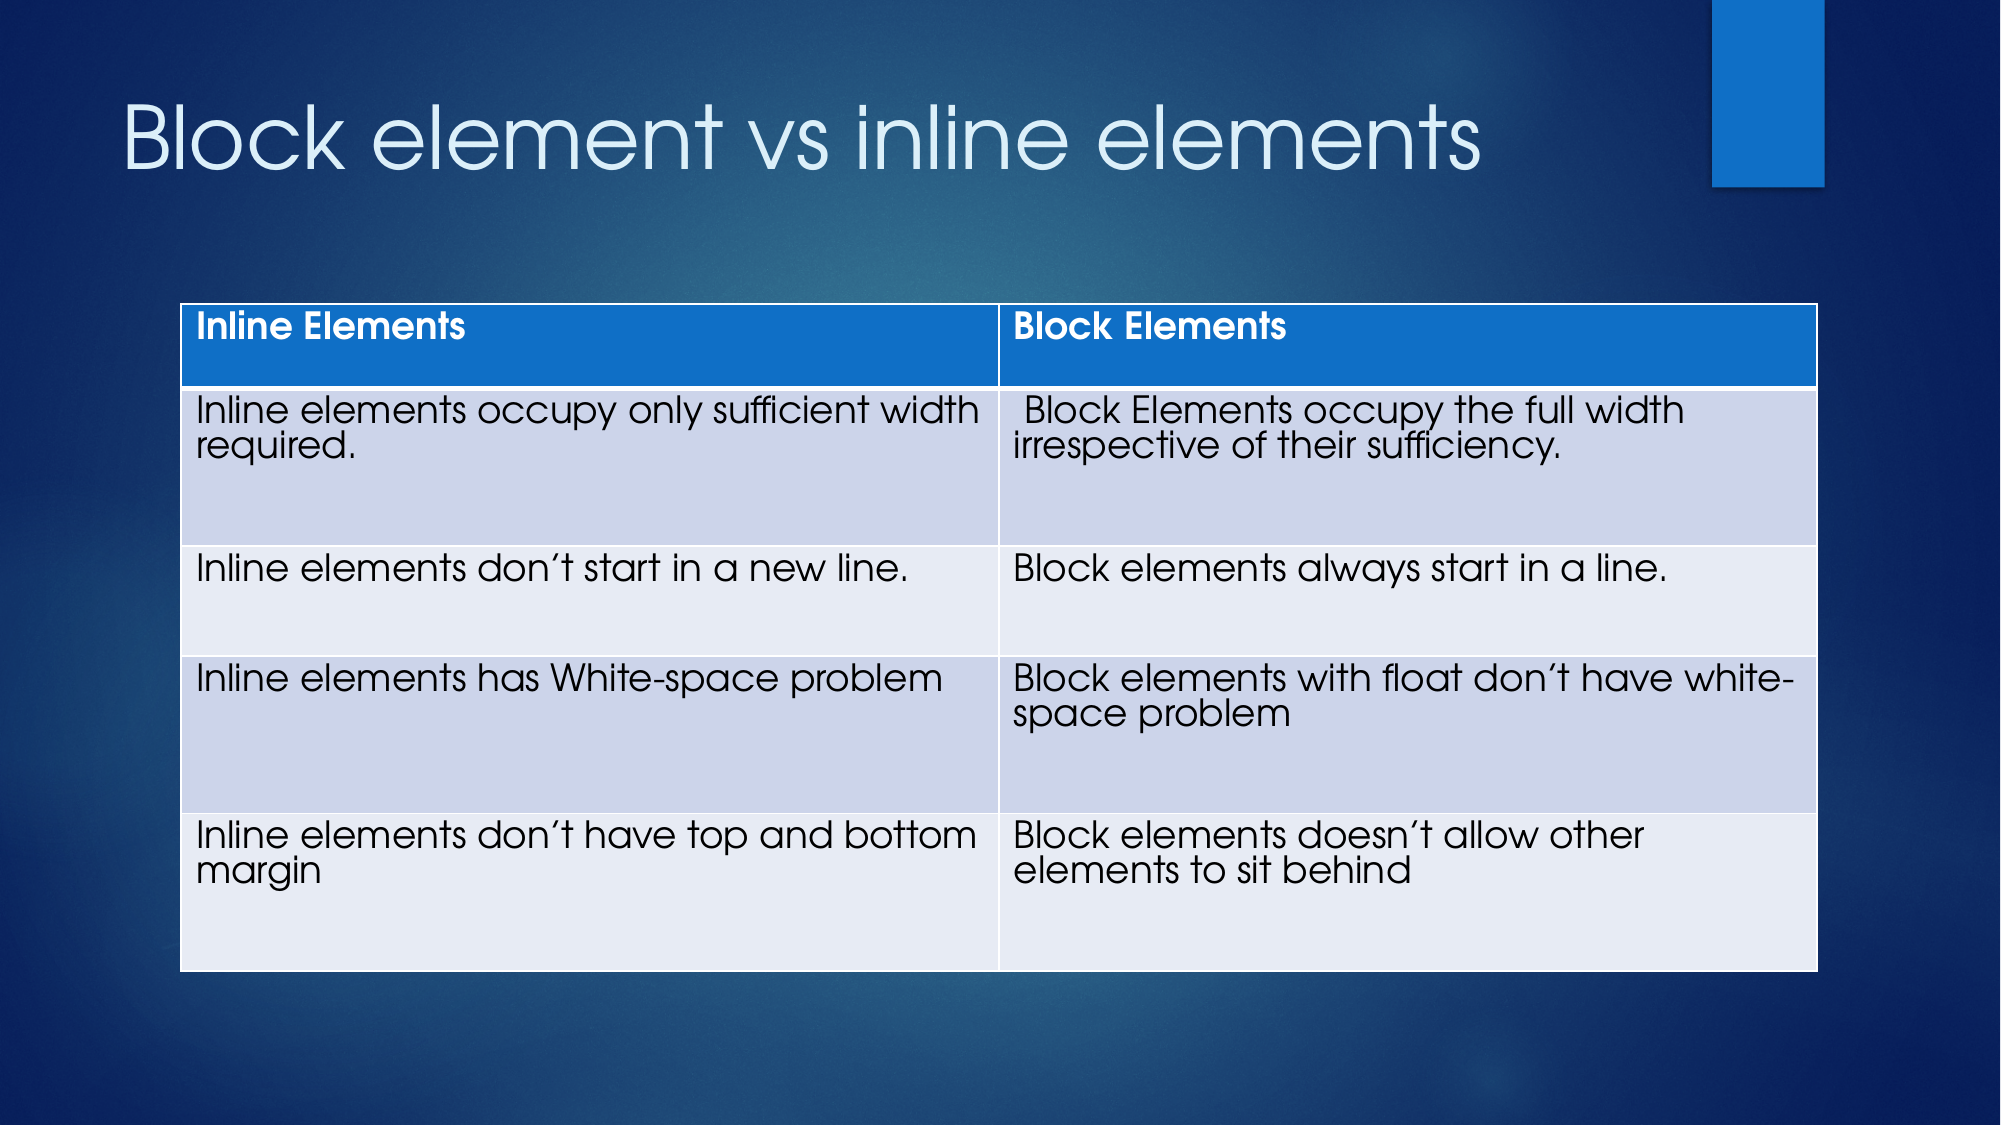

# Block element vs inline elements
| Inline Elements | Block Elements |
| --- | --- |
| Inline elements occupy only sufficient width required. | Block Elements occupy the full width irrespective of their sufficiency. |
| Inline elements don’t start in a new line. | Block elements always start in a line. |
| Inline elements has White-space problem | Block elements with float don’t have white-space problem |
| Inline elements don’t have top and bottom margin | Block elements doesn’t allow other elements to sit behind |